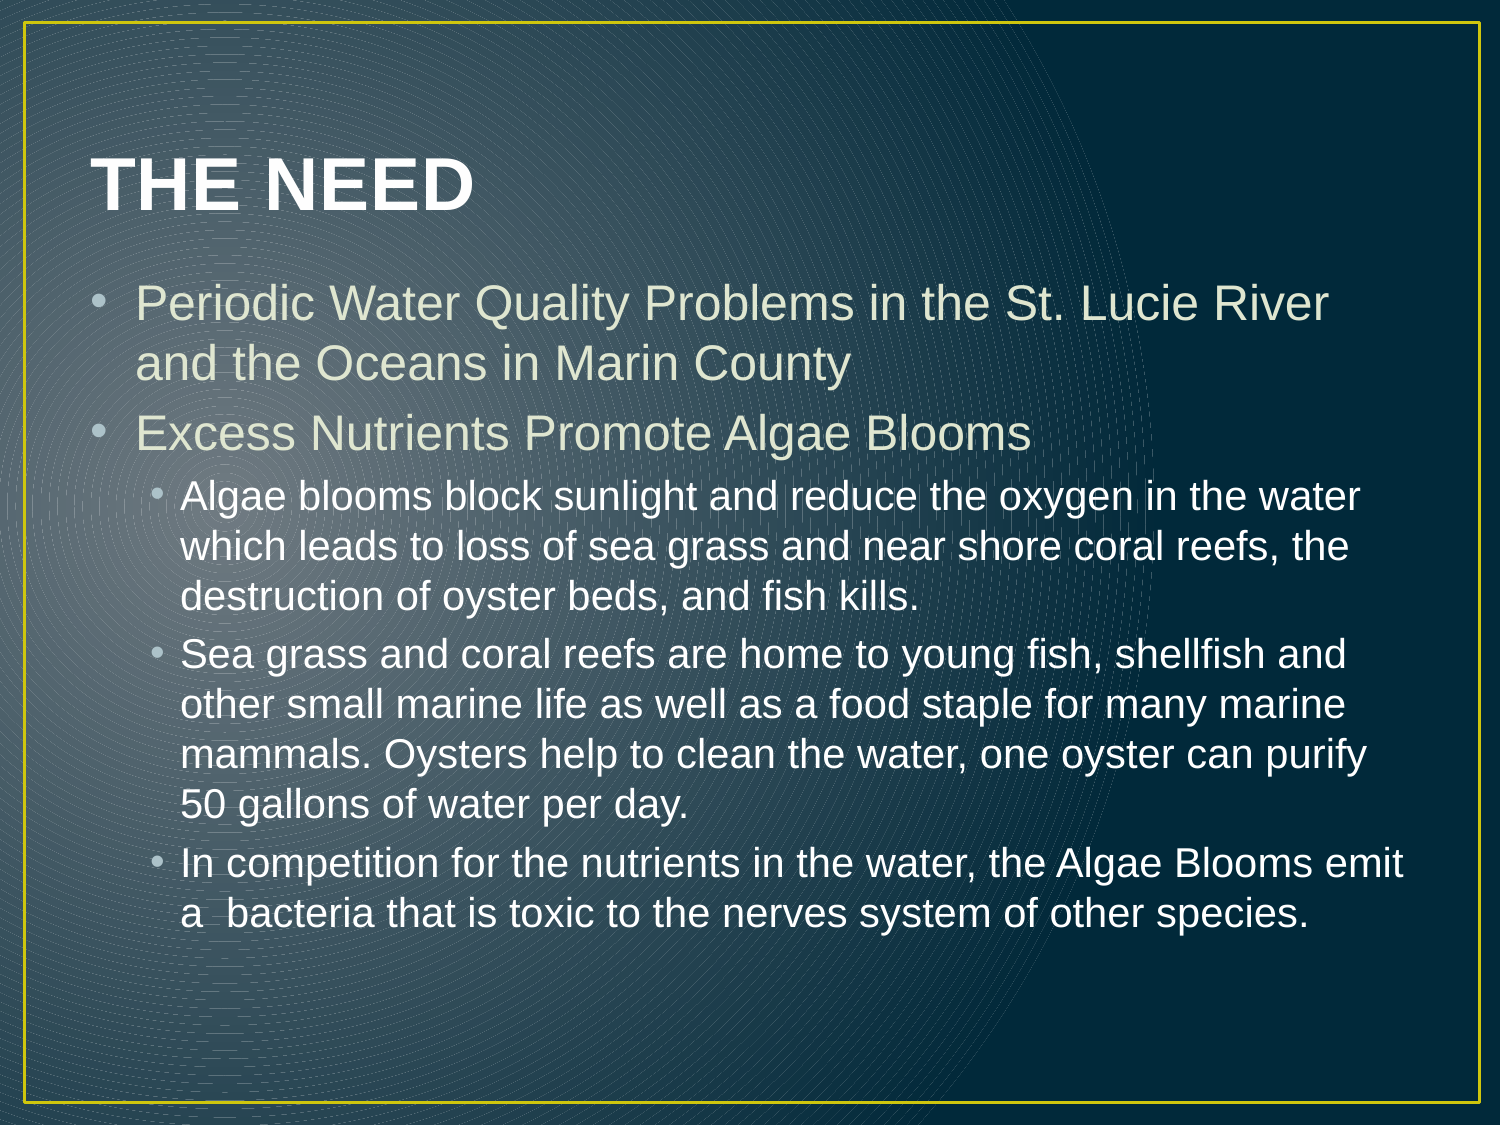

# THE NEED
Periodic Water Quality Problems in the St. Lucie River and the Oceans in Marin County
Excess Nutrients Promote Algae Blooms
Algae blooms block sunlight and reduce the oxygen in the water which leads to loss of sea grass and near shore coral reefs, the destruction of oyster beds, and fish kills.
Sea grass and coral reefs are home to young fish, shellfish and other small marine life as well as a food staple for many marine mammals. Oysters help to clean the water, one oyster can purify 50 gallons of water per day.
In competition for the nutrients in the water, the Algae Blooms emit a  bacteria that is toxic to the nerves system of other species.